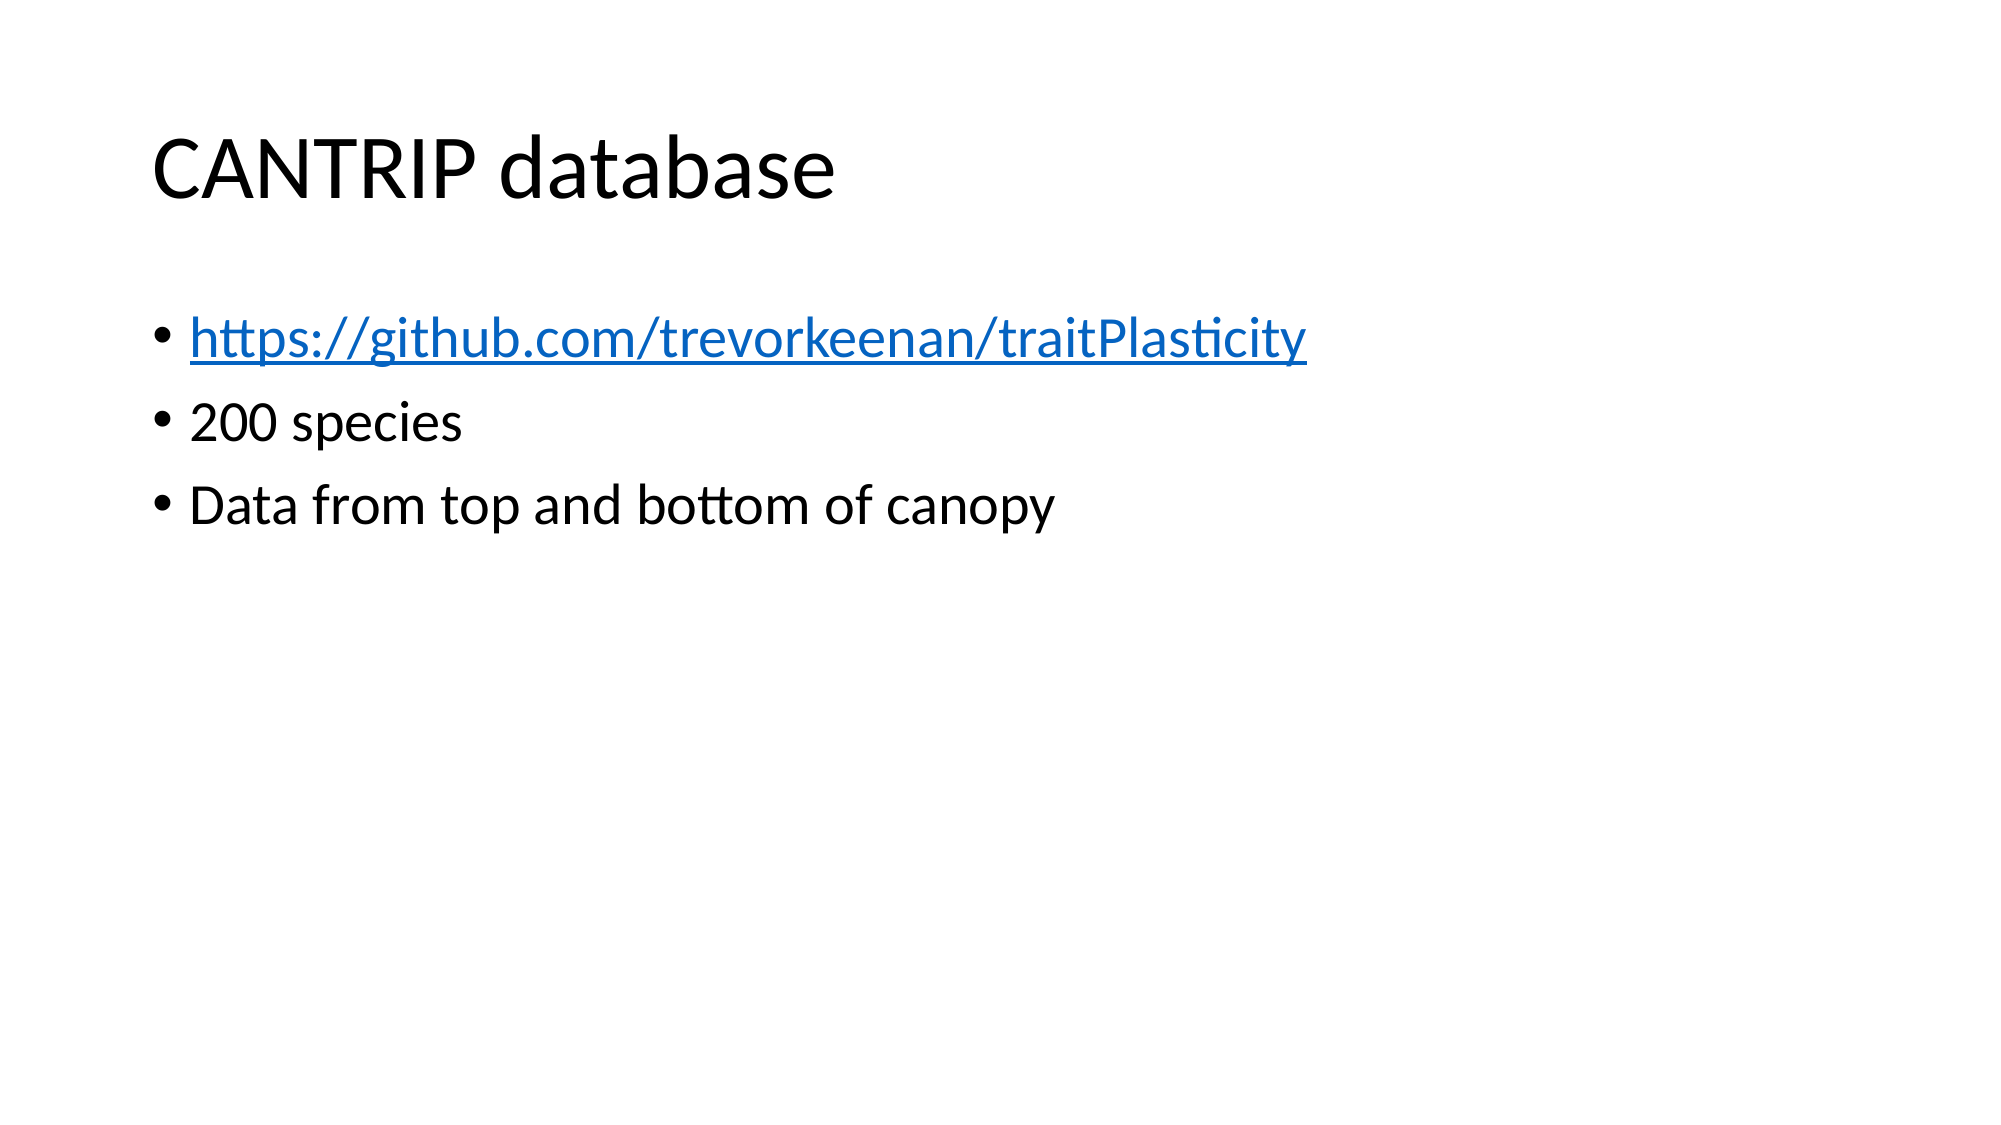

# CANTRIP database
https://github.com/trevorkeenan/traitPlasticity
200 species
Data from top and bottom of canopy